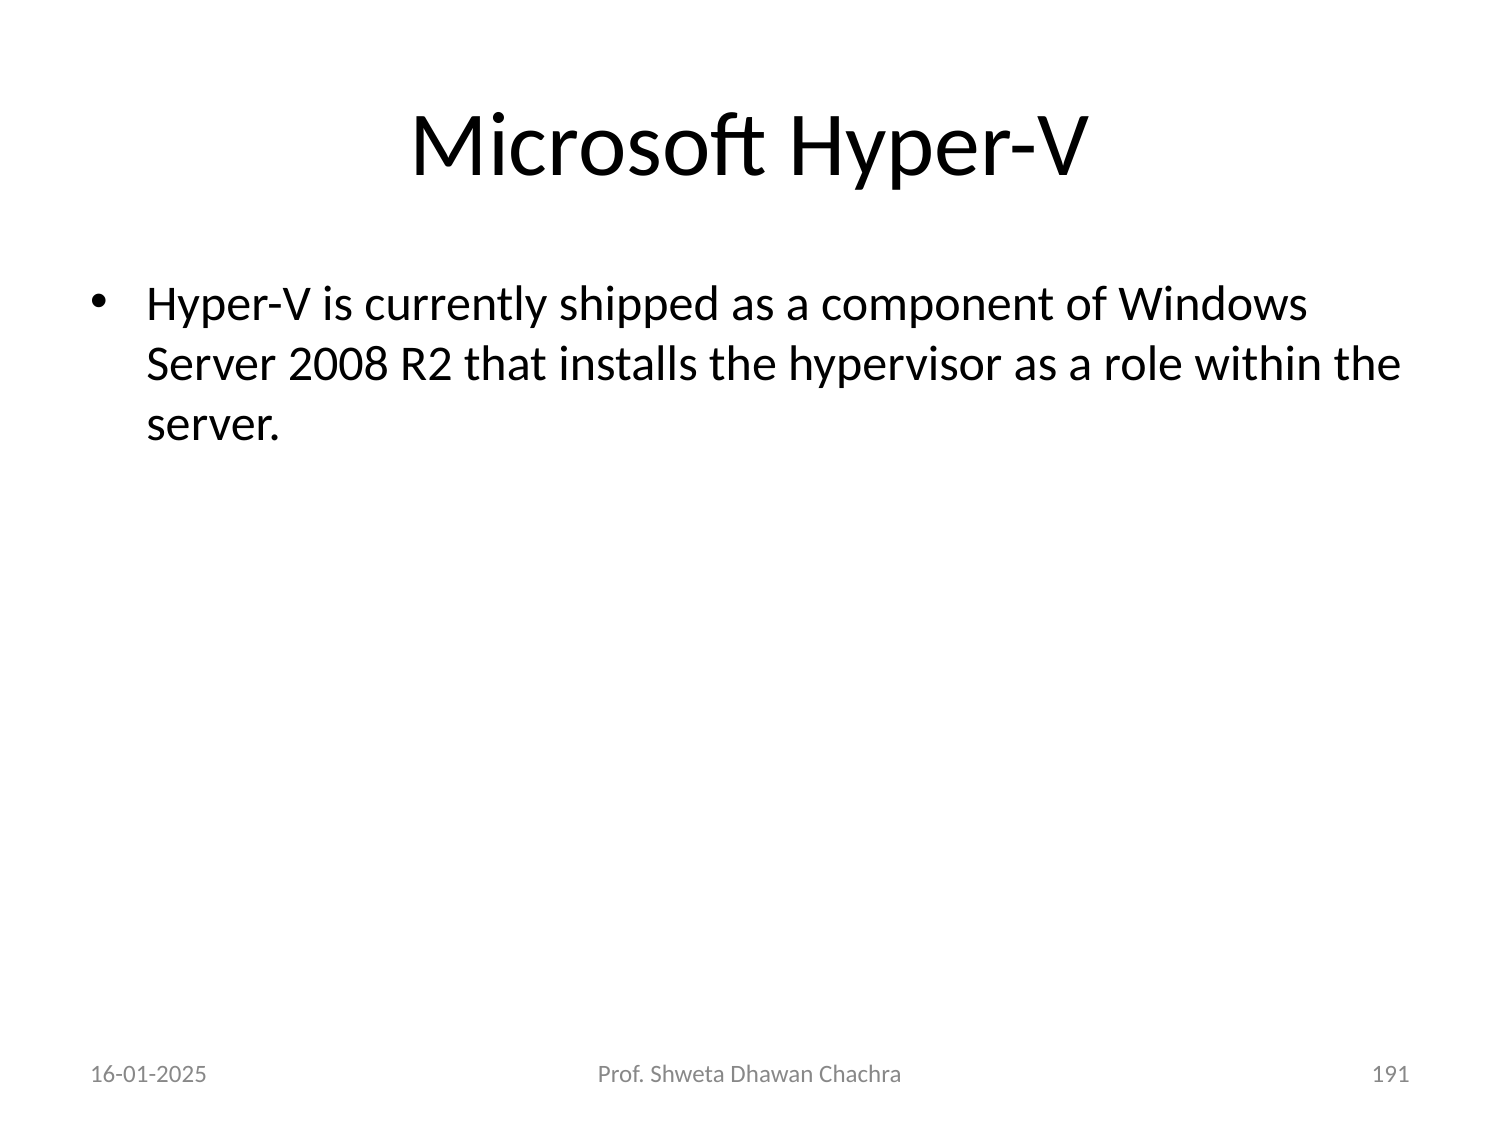

# Microsoft Hyper-V
Hyper-V is currently shipped as a component of Windows Server 2008 R2 that installs the hypervisor as a role within the server.
16-01-2025
Prof. Shweta Dhawan Chachra
191